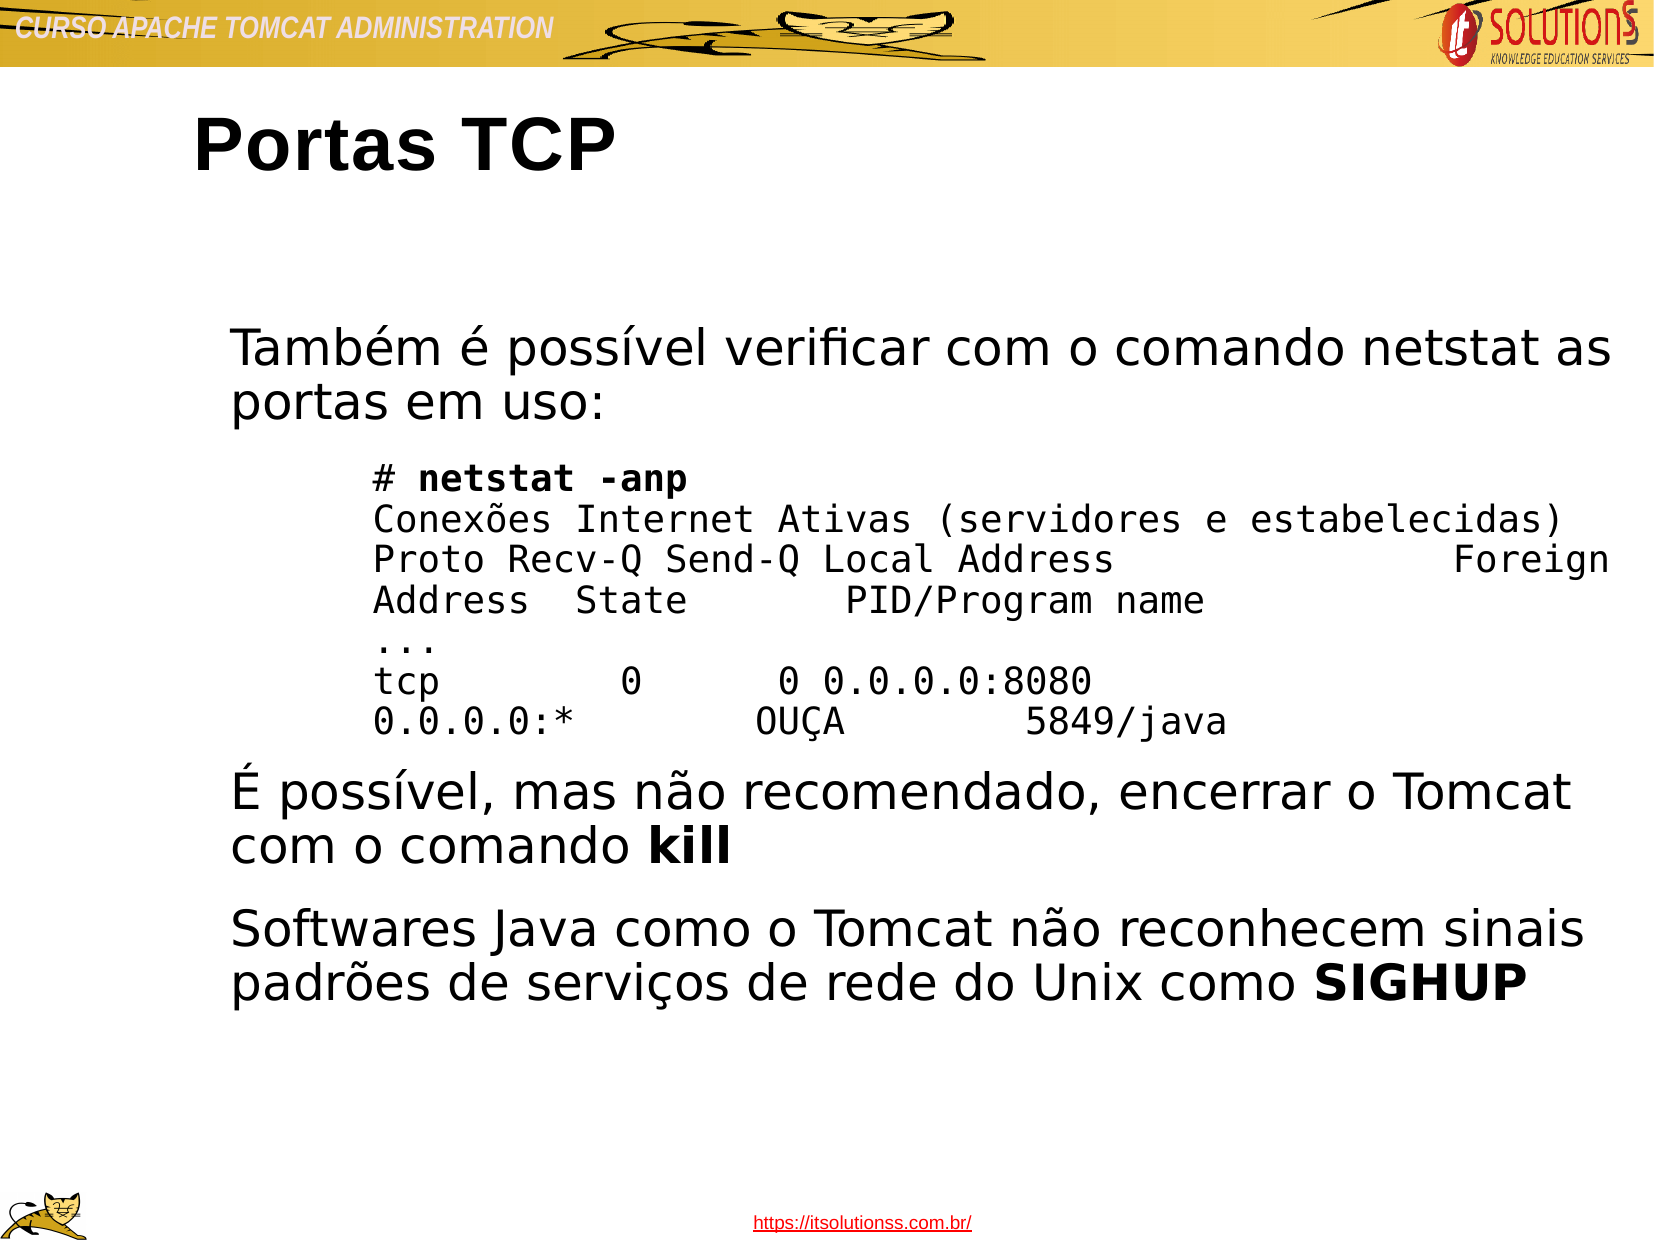

Portas TCP
Também é possível verificar com o comando netstat as portas em uso:
# netstat -anp Conexões Internet Ativas (servidores e estabelecidas) Proto Recv-Q Send-Q Local Address               Foreign Address  State       PID/Program name ... tcp        0      0 0.0.0.0:8080                0.0.0.0:*        OUÇA        5849/java
É possível, mas não recomendado, encerrar o Tomcat com o comando kill
Softwares Java como o Tomcat não reconhecem sinais padrões de serviços de rede do Unix como SIGHUP